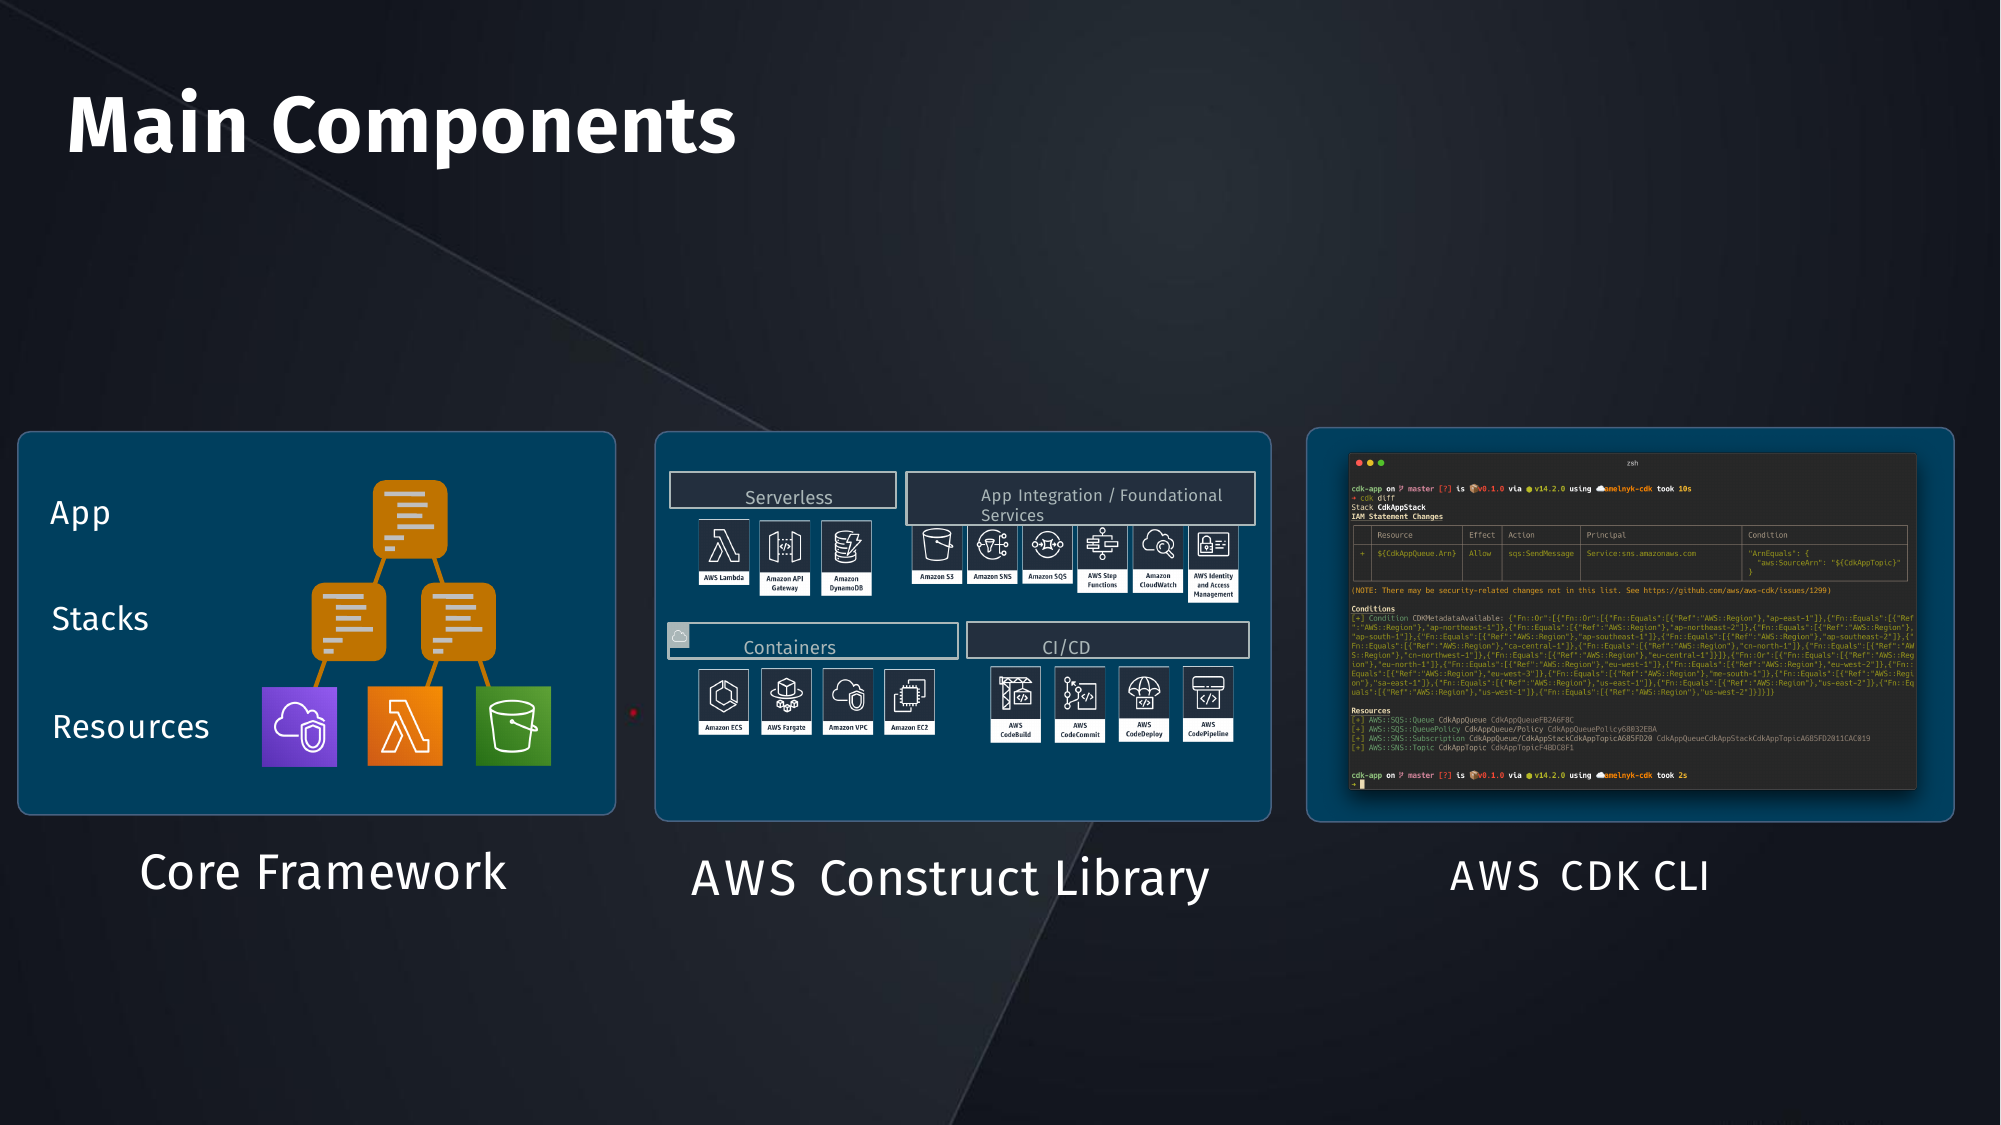

Main Components

AWS CDK CLI

Serverless
App Integration / Foundational Services

CI/CD
Containers

AWS Construct Library

App
Stacks
Resources
Core Framework